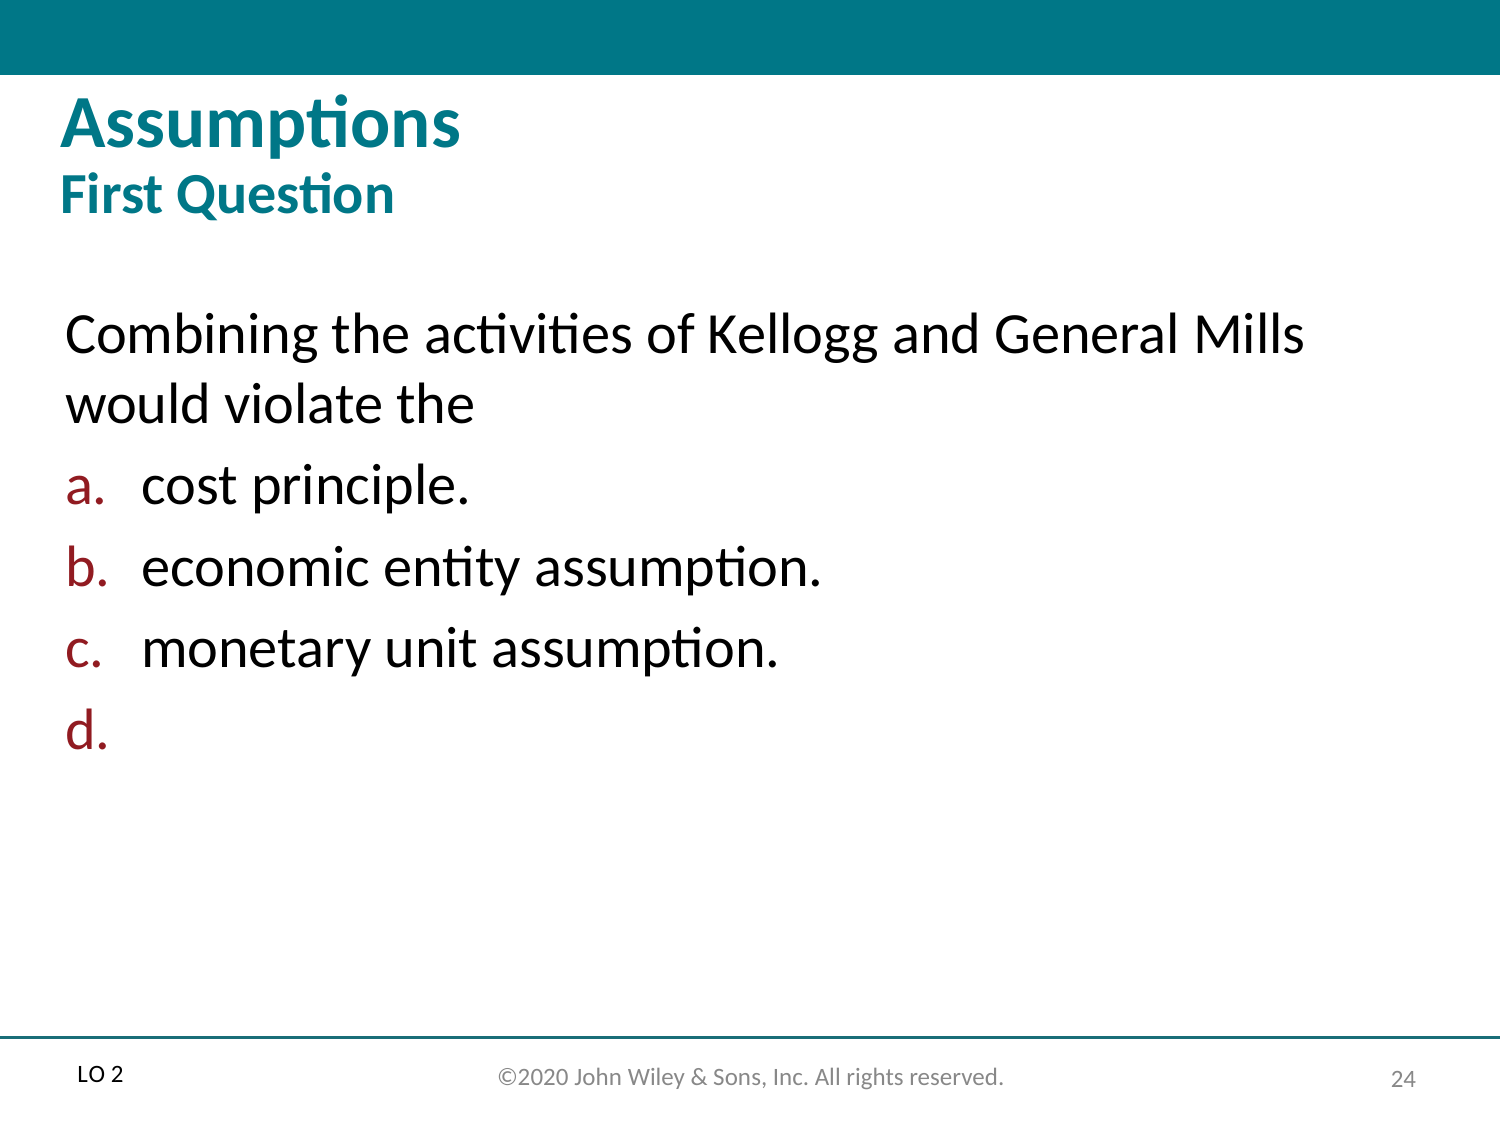

# Assumptions First Question
Combining the activities of Kellogg and General Mills would violate the
cost principle.
economic entity assumption.
monetary unit assumption.
ethics principle.
L O 2